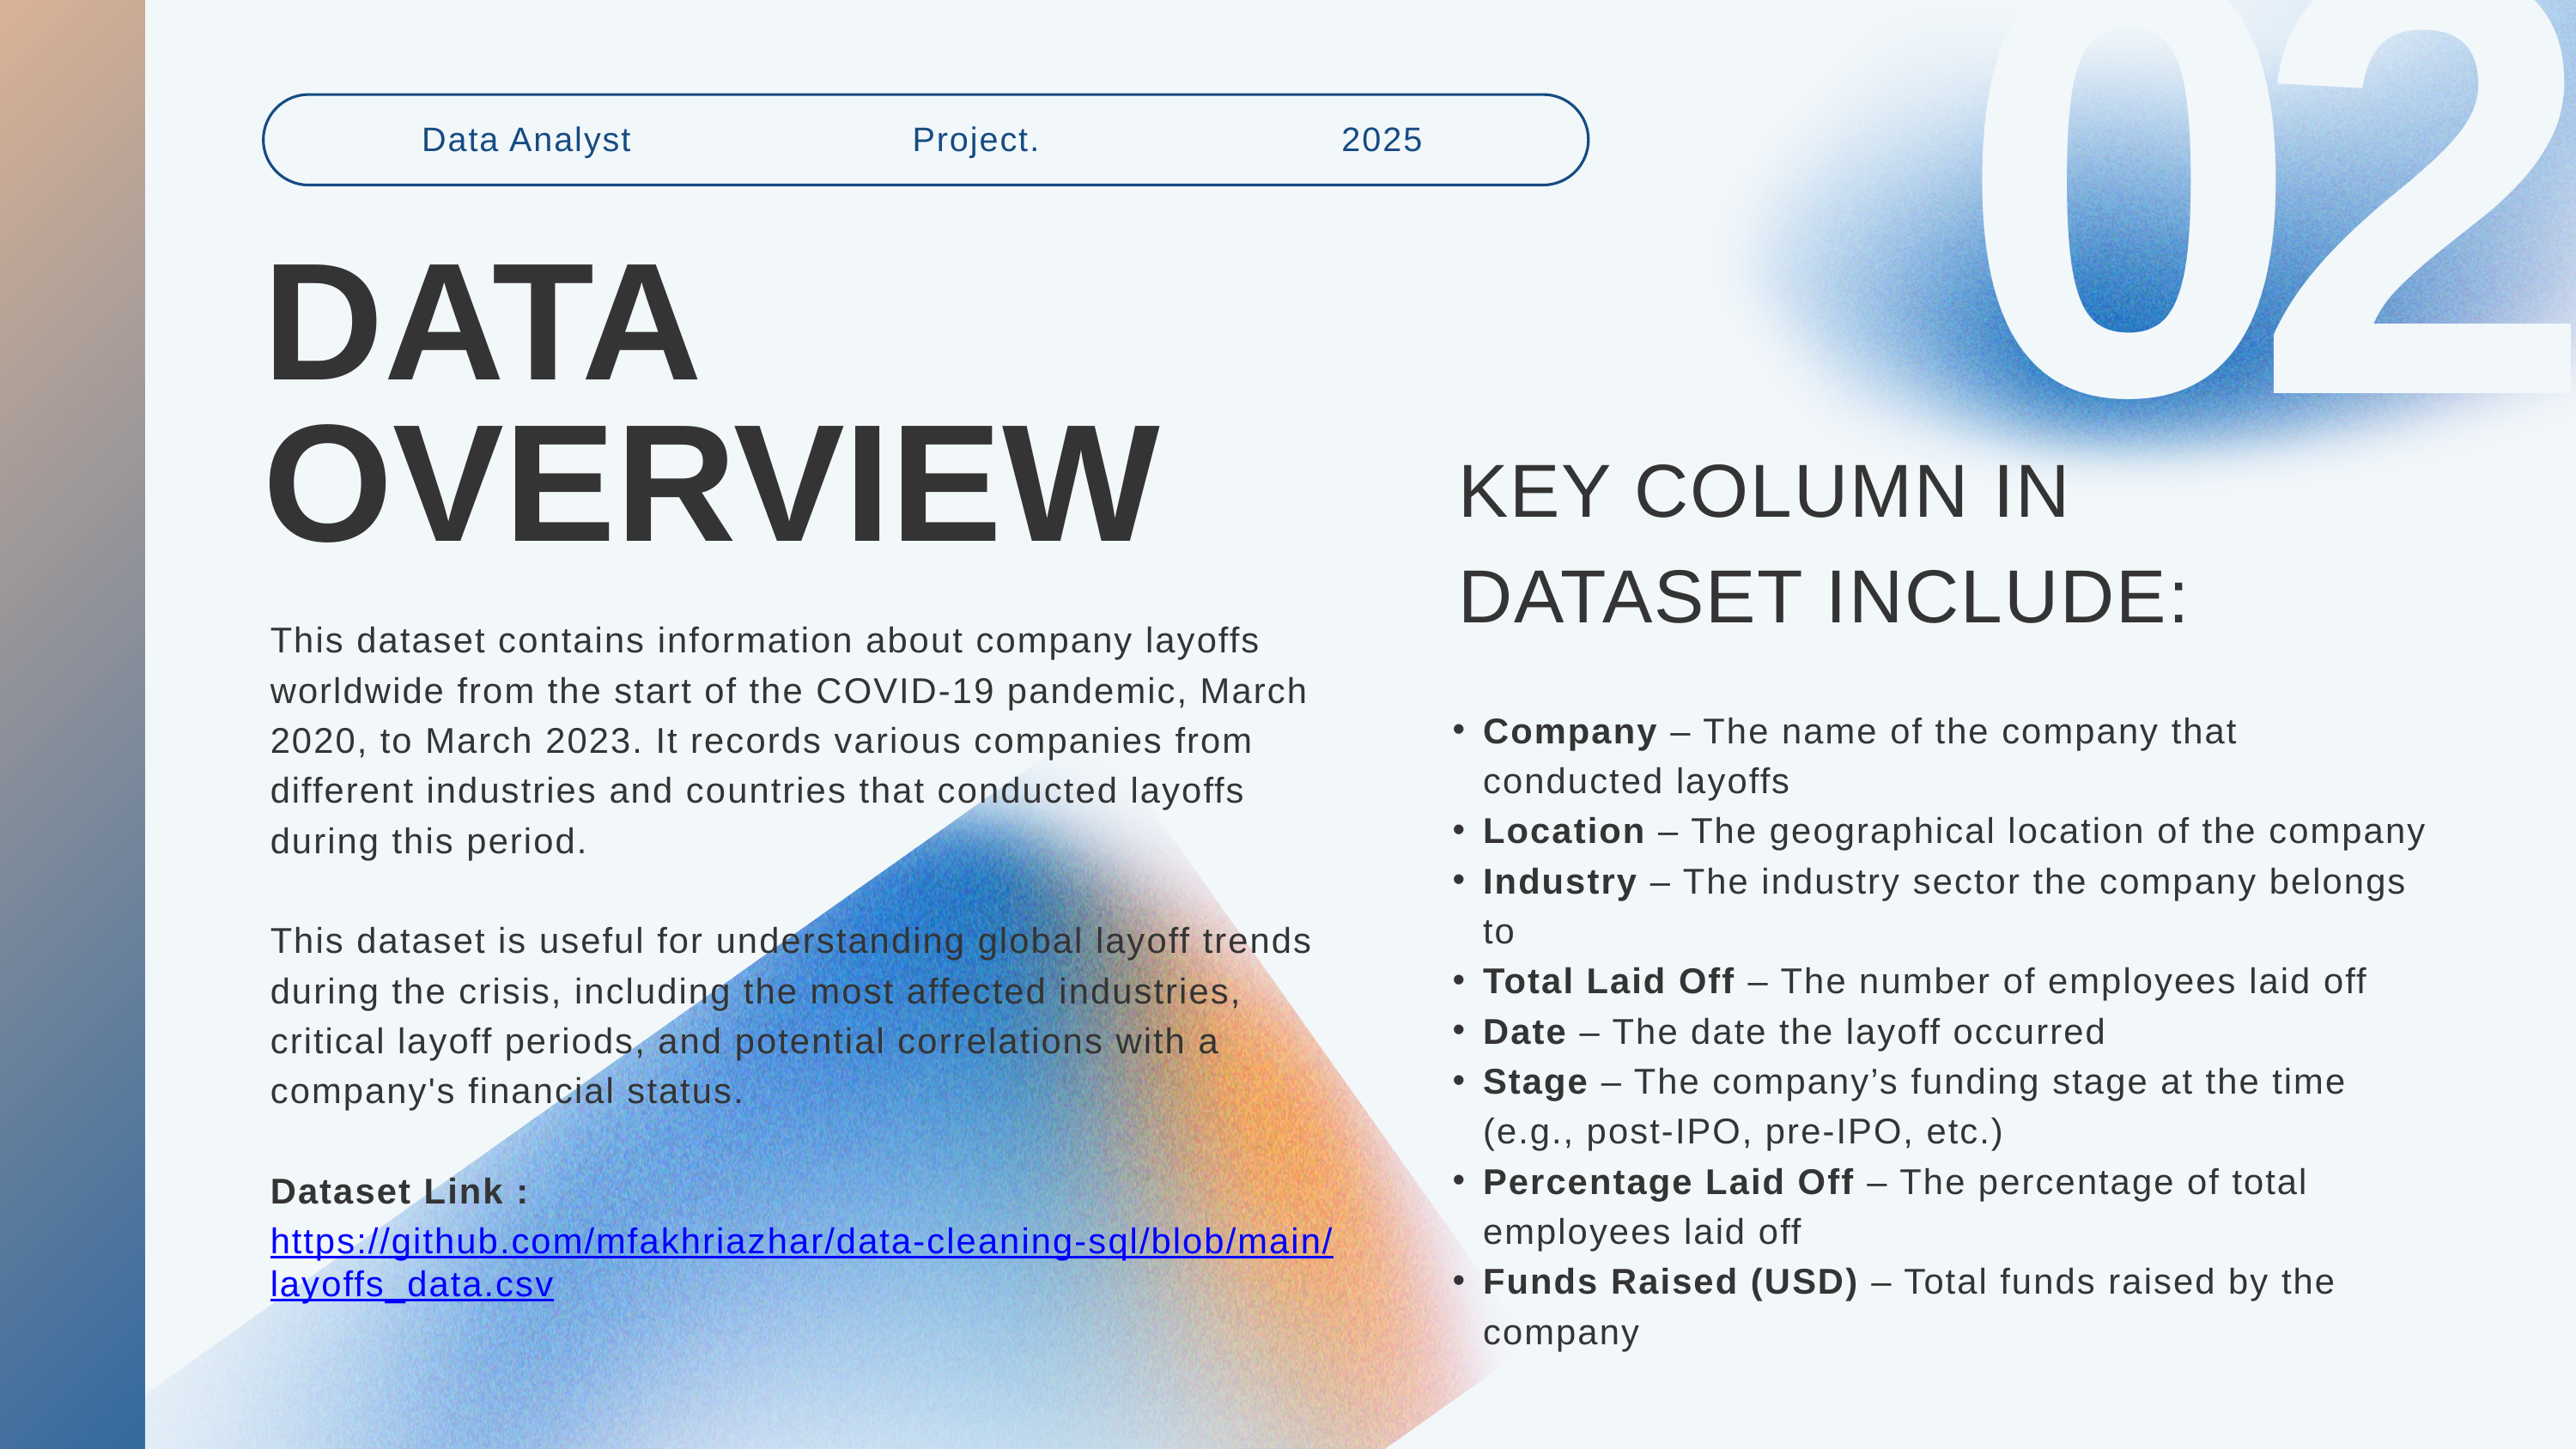

02

Data Analyst
Project.
2025
DATA OVERVIEW
KEY COLUMN IN DATASET INCLUDE:
This dataset contains information about company layoffs worldwide from the start of the COVID-19 pandemic, March 2020, to March 2023. It records various companies from different industries and countries that conducted layoffs during this period.

This dataset is useful for understanding global layoff trends during the crisis, including the most affected industries, critical layoff periods, and potential correlations with a company's financial status.

Dataset Link :
https://github.com/mfakhriazhar/data-cleaning-sql/blob/main/layoffs_data.csv
Company – The name of the company that conducted layoffs
Location – The geographical location of the company
Industry – The industry sector the company belongs to
Total Laid Off – The number of employees laid off
Date – The date the layoff occurred
Stage – The company’s funding stage at the time (e.g., post-IPO, pre-IPO, etc.)
Percentage Laid Off – The percentage of total employees laid off
Funds Raised (USD) – Total funds raised by the company

02